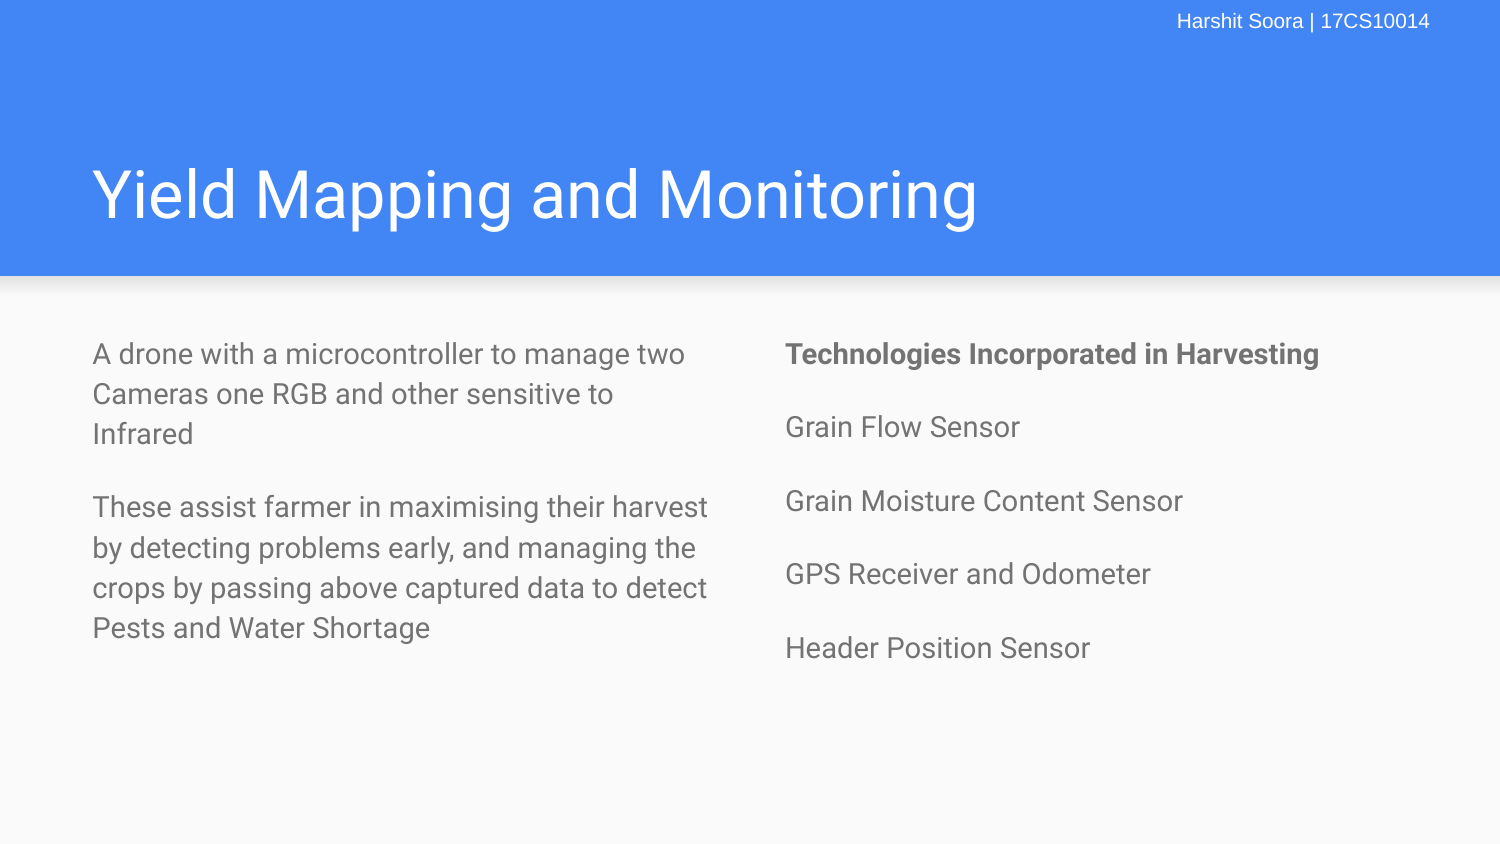

Harshit Soora | 17CS10014
# Yield Mapping and Monitoring
A drone with a microcontroller to manage two Cameras one RGB and other sensitive to Infrared
These assist farmer in maximising their harvest by detecting problems early, and managing the crops by passing above captured data to detect Pests and Water Shortage
Technologies Incorporated in Harvesting
Grain Flow Sensor
Grain Moisture Content Sensor
GPS Receiver and Odometer
Header Position Sensor